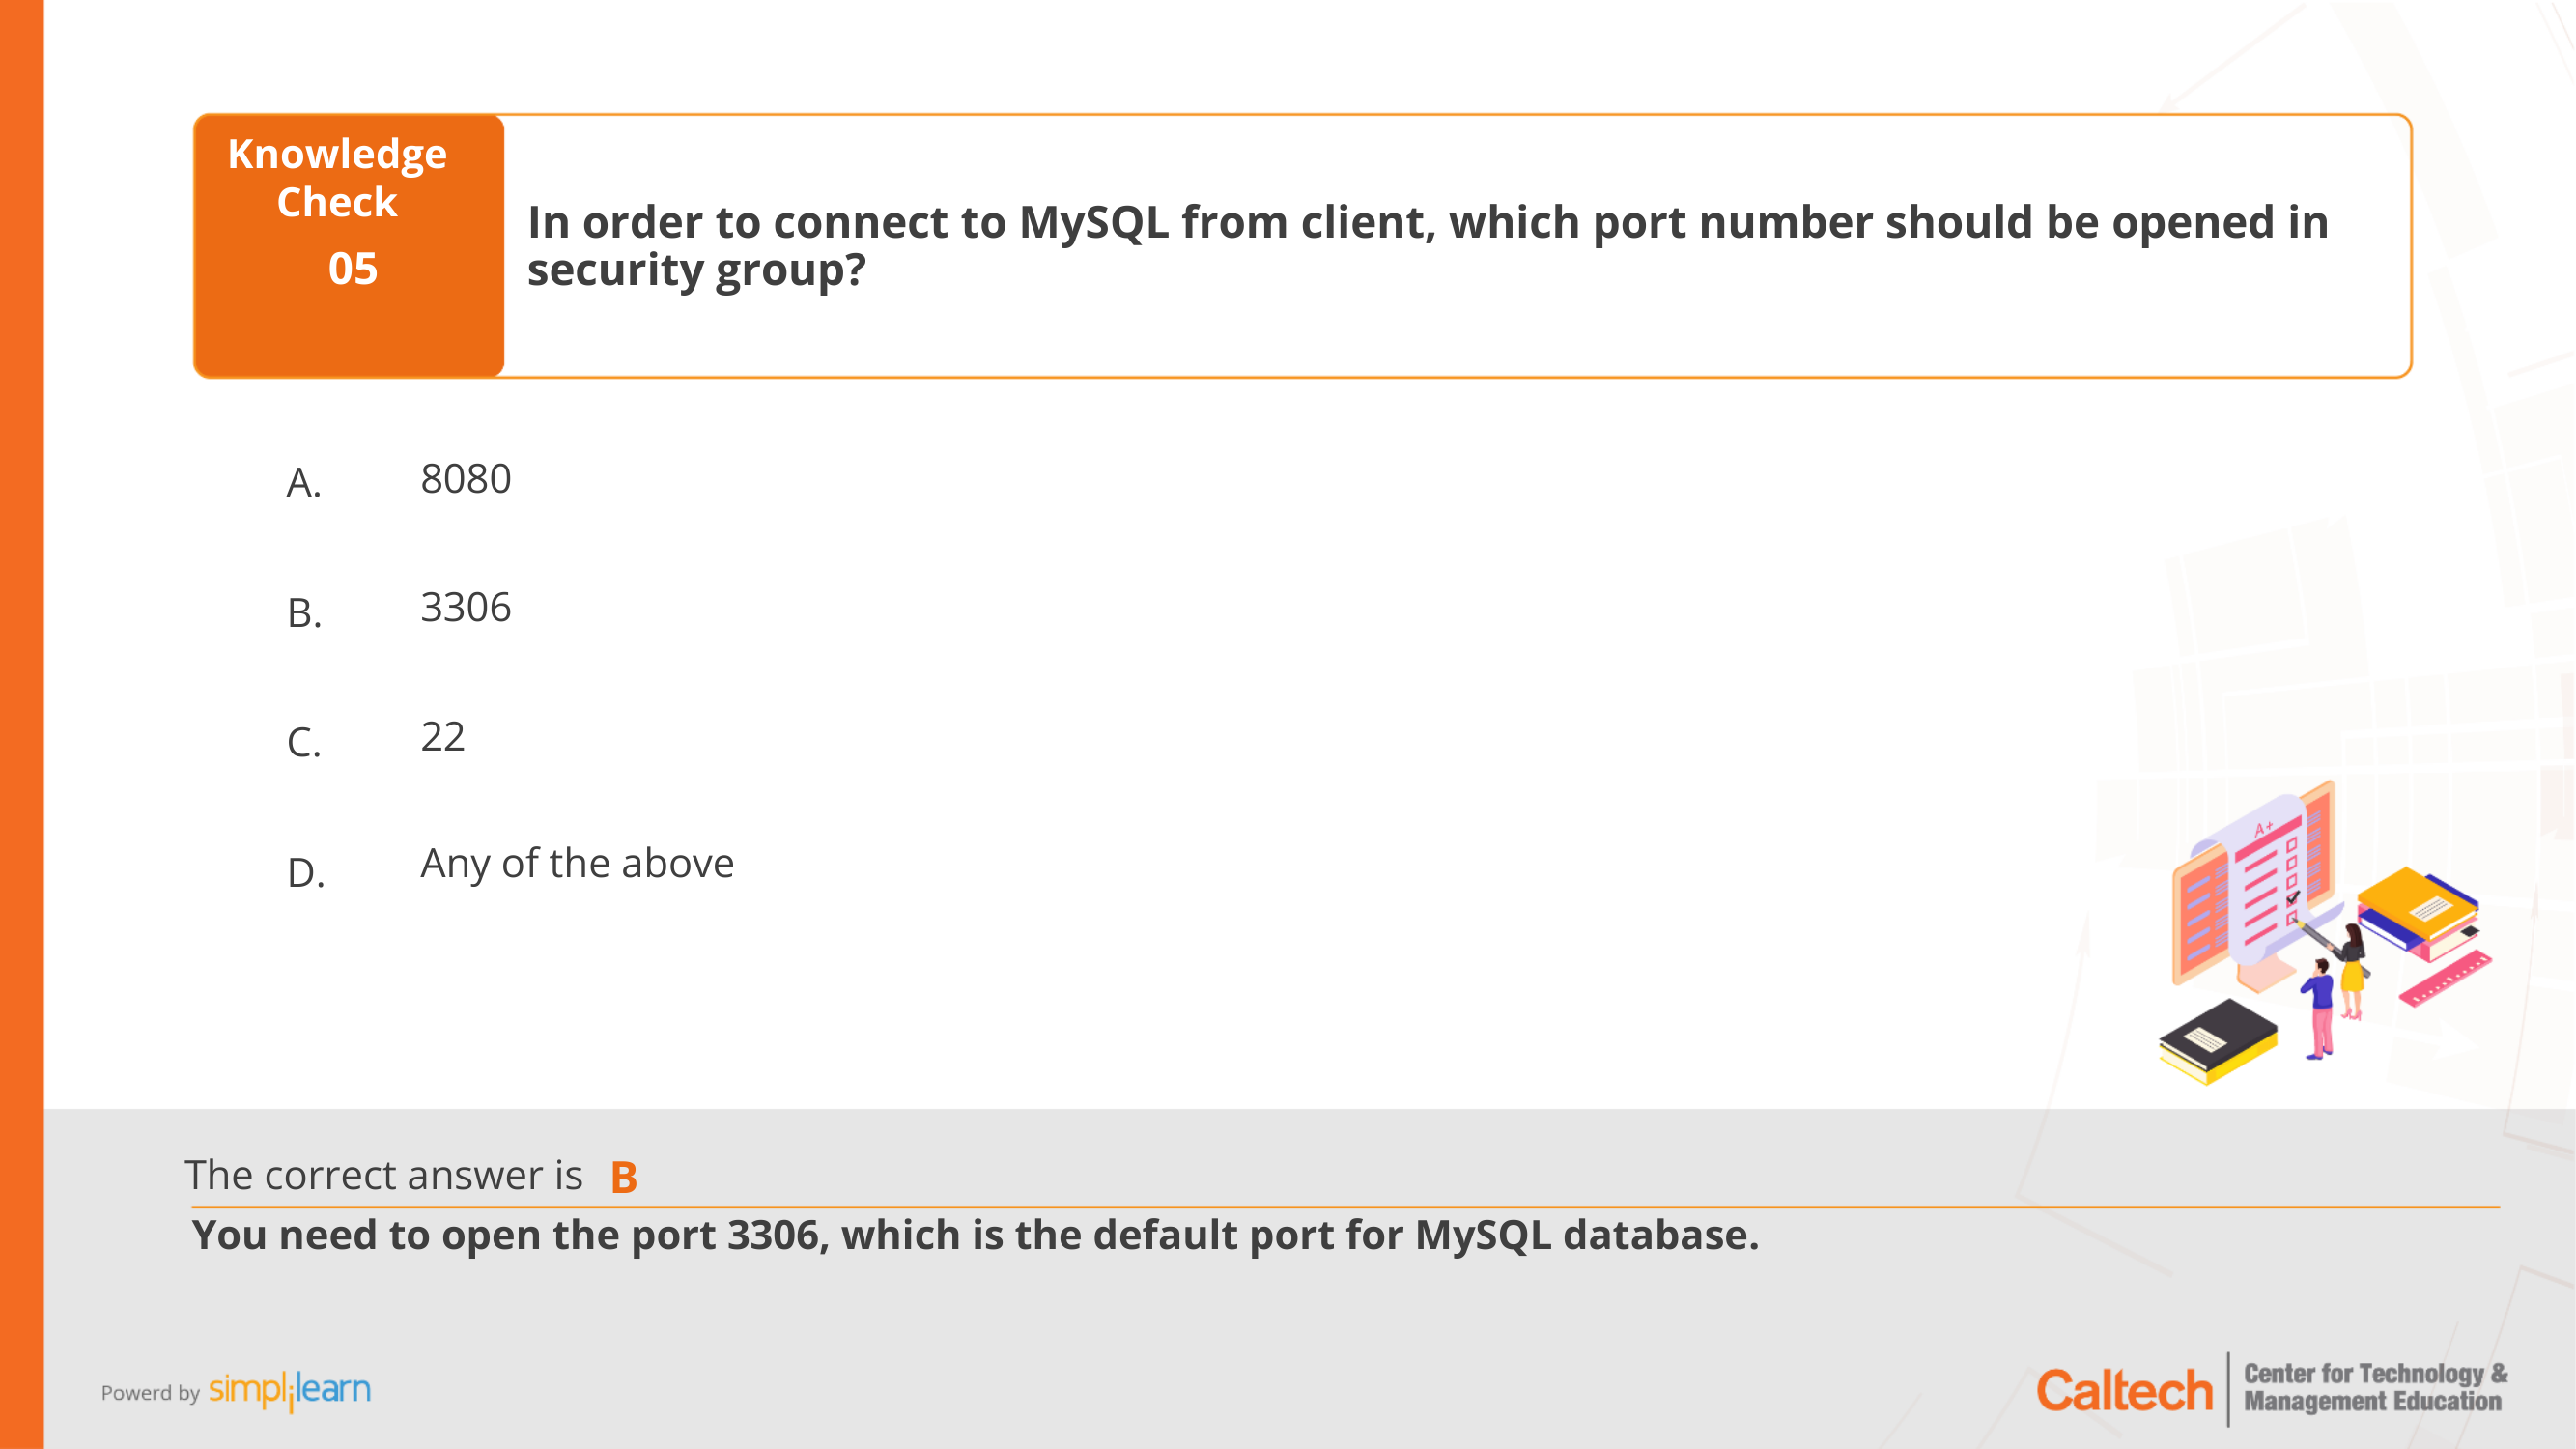

In order to connect to MySQL from client, which port number should be opened in security group?
05
8080
3306
22
Any of the above
B
You need to open the port 3306, which is the default port for MySQL database.